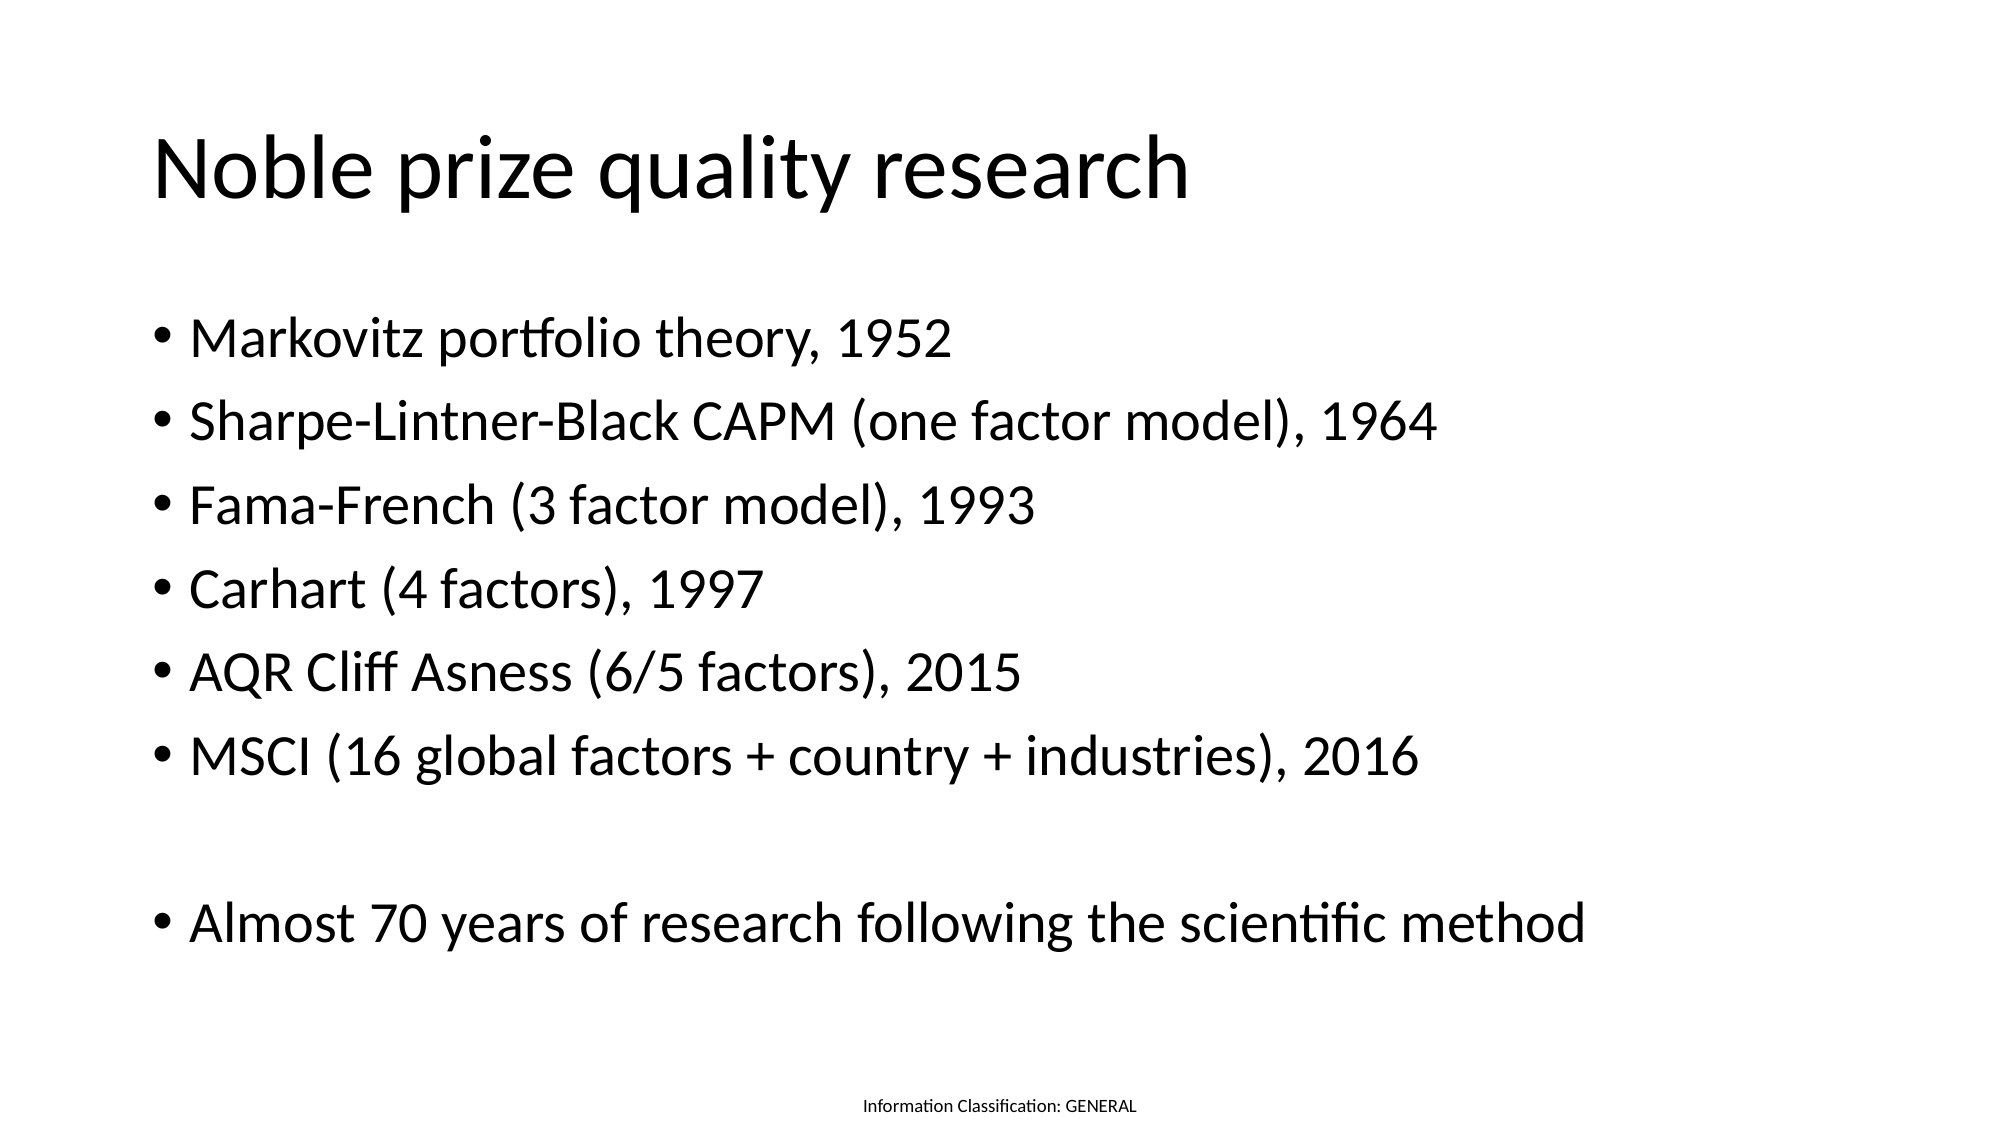

# Noble prize quality research
Markovitz portfolio theory, 1952
Sharpe-Lintner-Black CAPM (one factor model), 1964
Fama-French (3 factor model), 1993
Carhart (4 factors), 1997
AQR Cliff Asness (6/5 factors), 2015
MSCI (16 global factors + country + industries), 2016

Almost 70 years of research following the scientific method